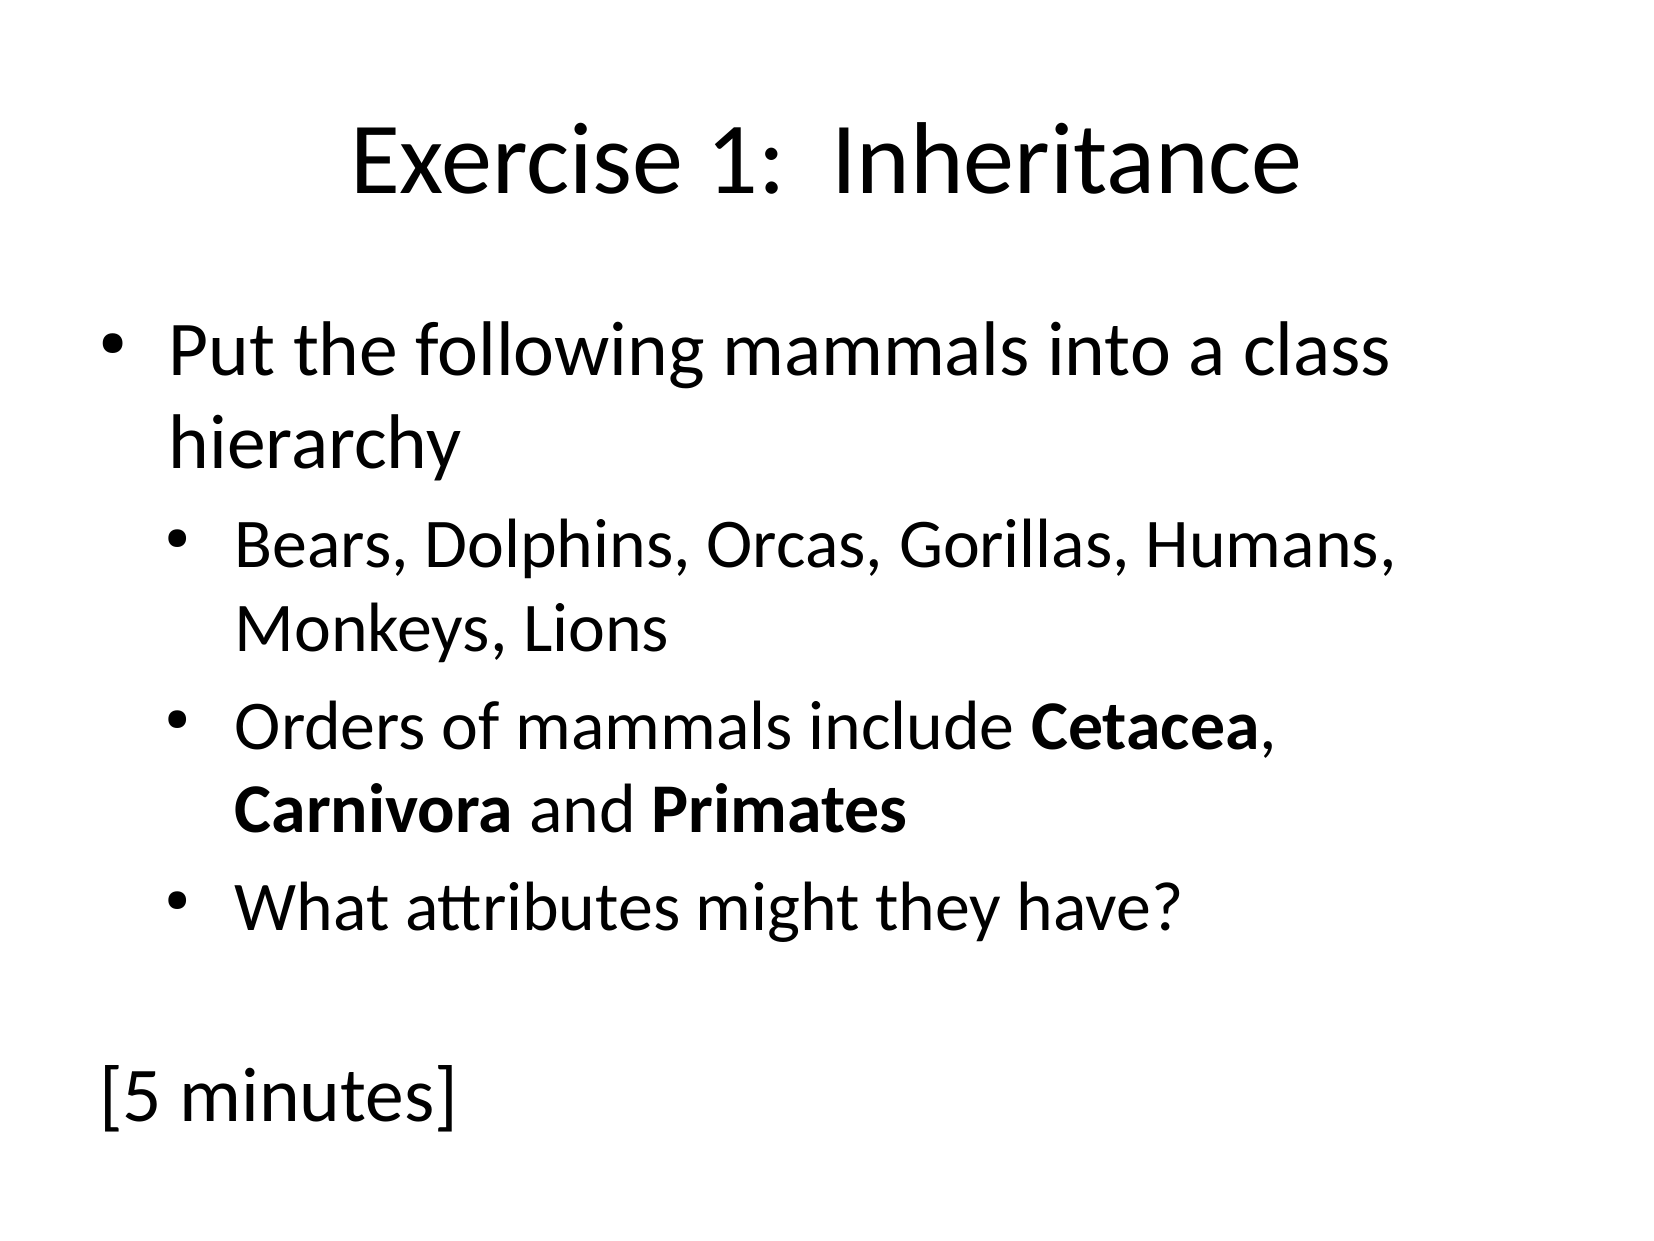

# Exercise 1:  Inheritance
Put the following mammals into a class hierarchy
Bears, Dolphins, Orcas, Gorillas, Humans, Monkeys, Lions
Orders of mammals include Cetacea, Carnivora and Primates
What attributes might they have?

[5 minutes]